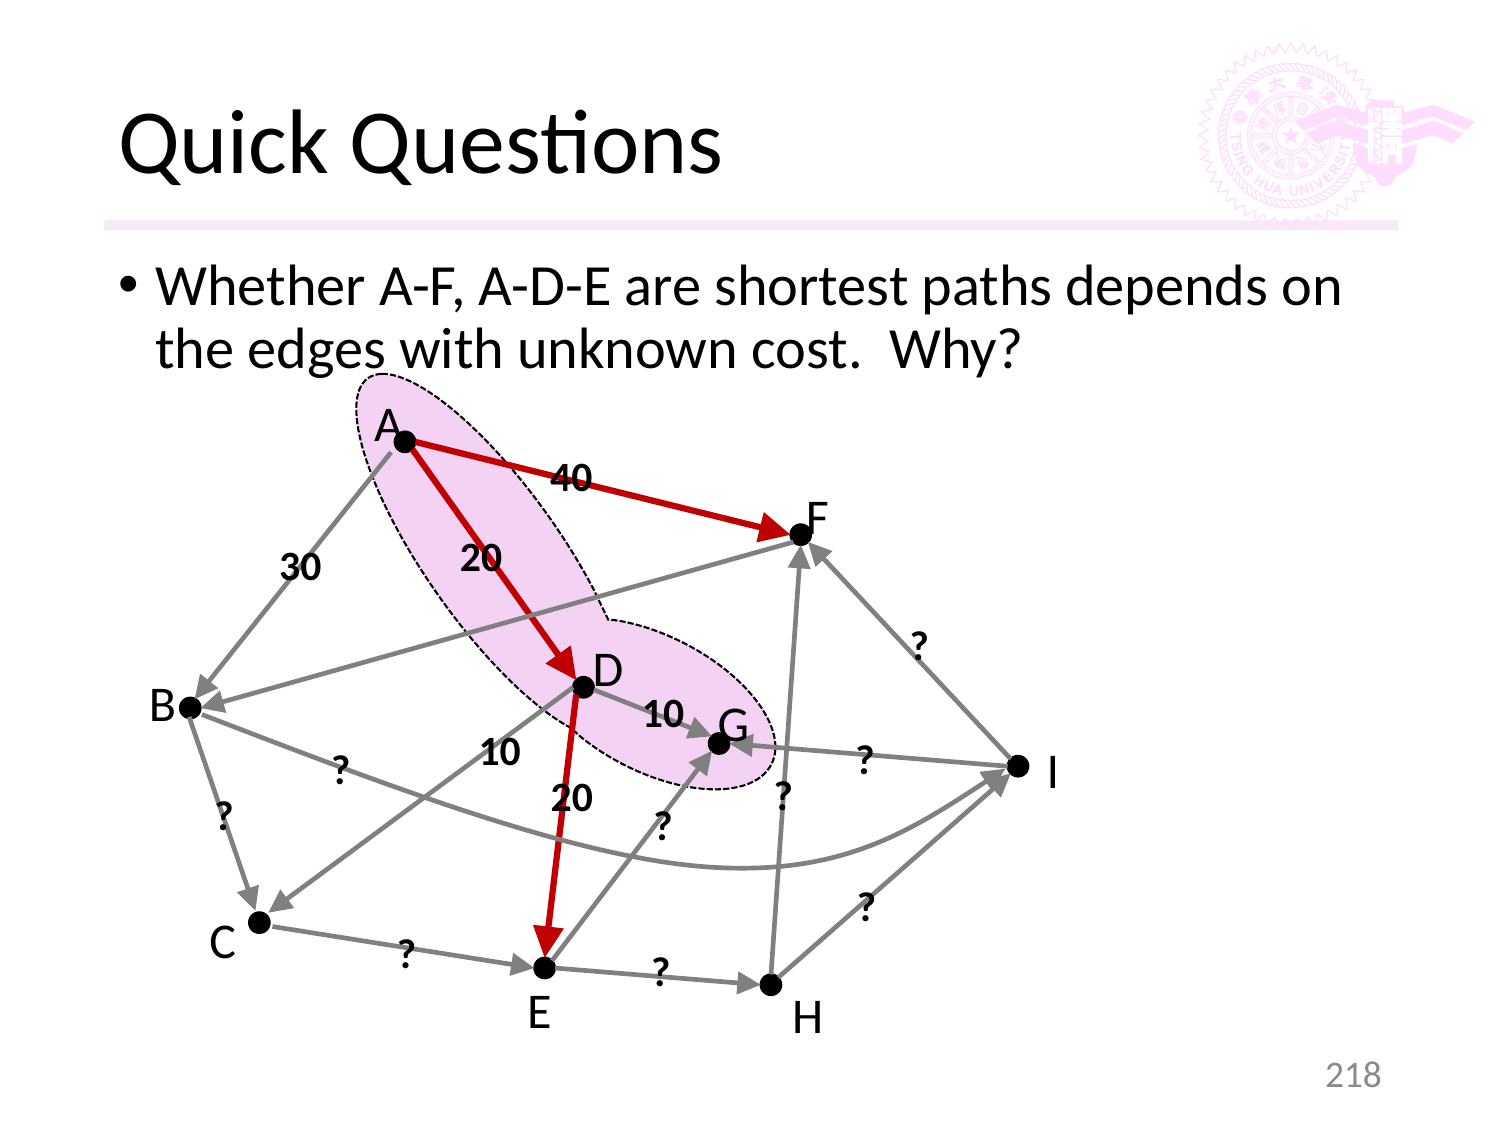

# Quick Questions
Whether A-F, A-D-E are shortest paths depends on the edges with unknown cost.  Why?

A

40
F
20

30
?
D

B

10
G

10
?

?

?
20
?
?
?
C

?
?

E

H
I
218